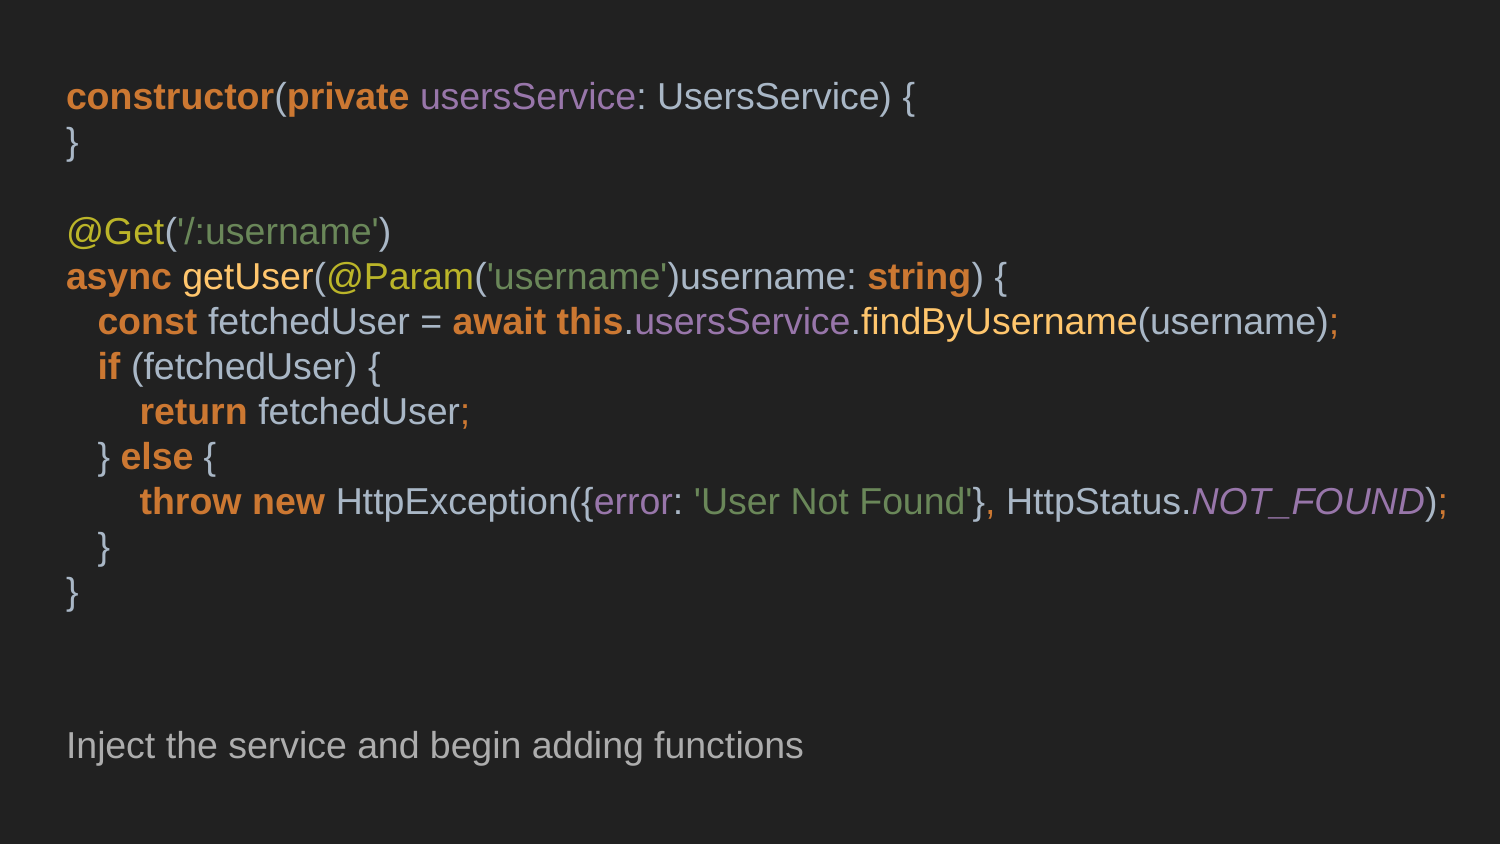

constructor(private usersService: UsersService) {
}

@Get('/:username')
async getUser(@Param('username')username: string) {
   const fetchedUser = await this.usersService.findByUsername(username);
   if (fetchedUser) {
       return fetchedUser;
   } else {
       throw new HttpException({error: 'User Not Found'}, HttpStatus.NOT_FOUND);
   }
}
Inject the service and begin adding functions